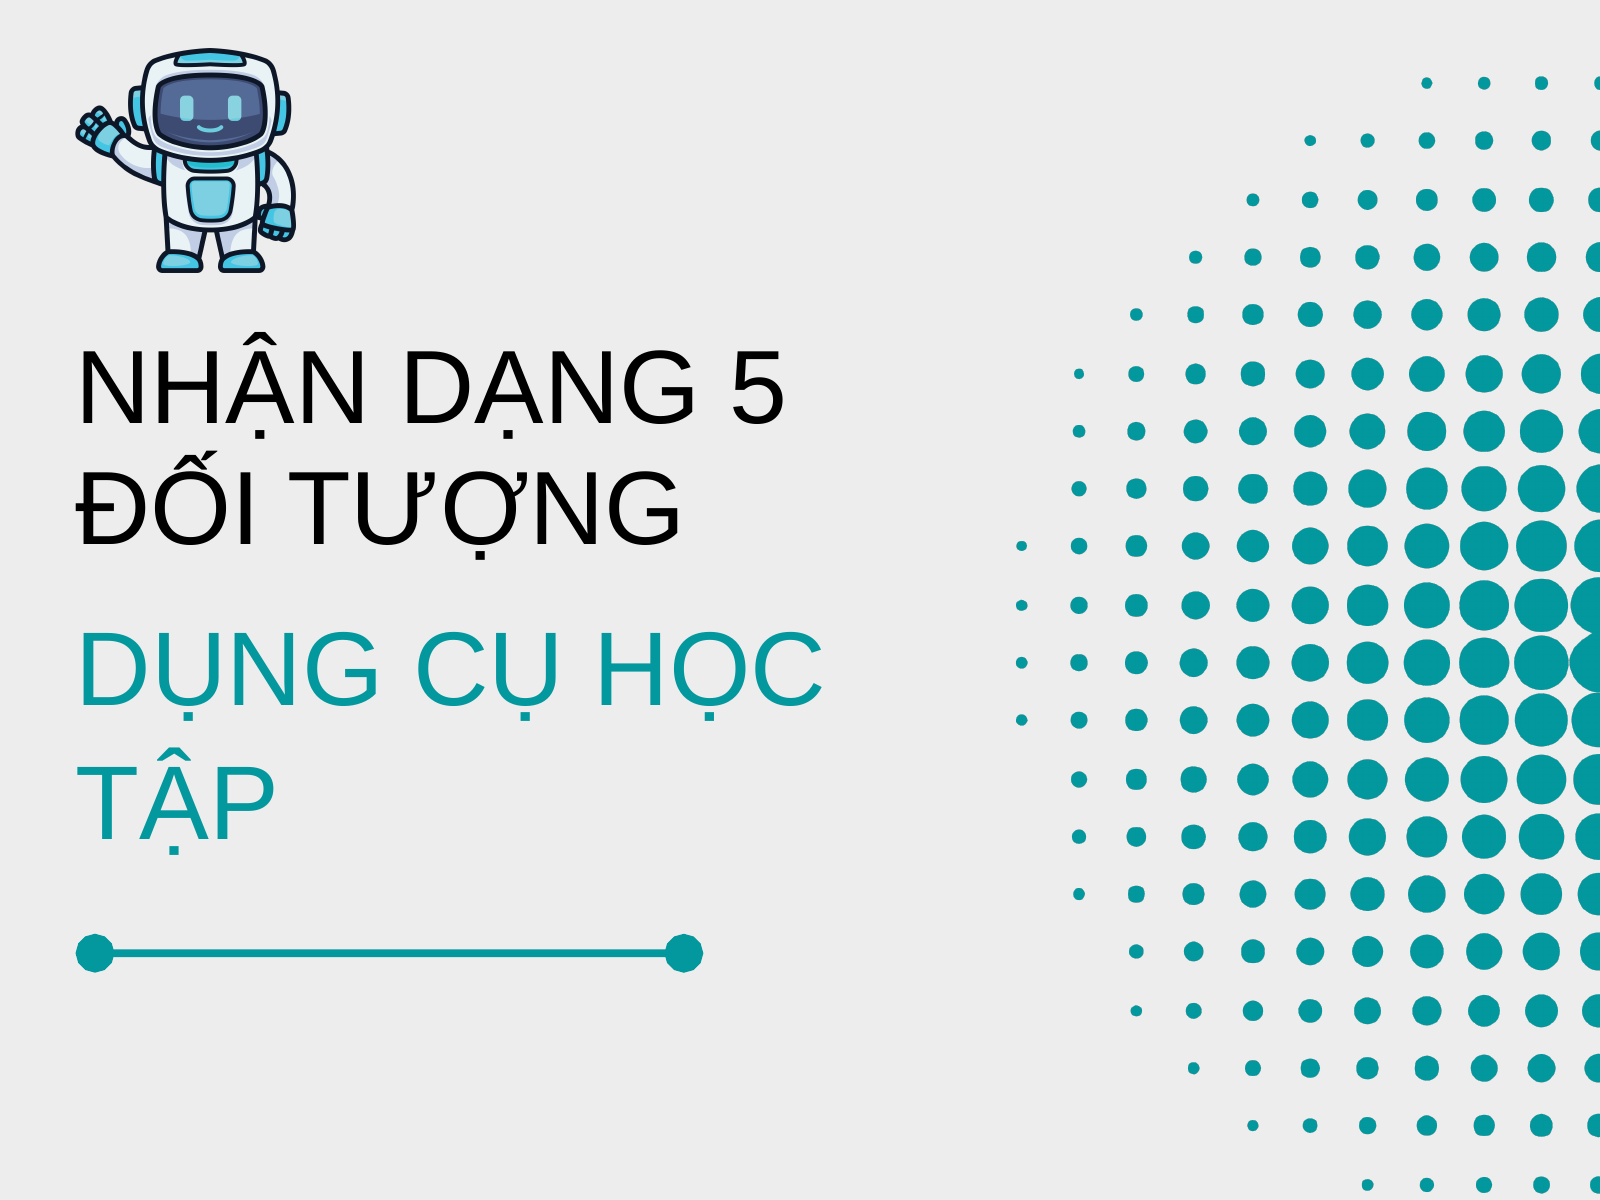

NHẬN DẠNG 5 ĐỐI TƯỢNG
DỤNG CỤ HỌC TẬP